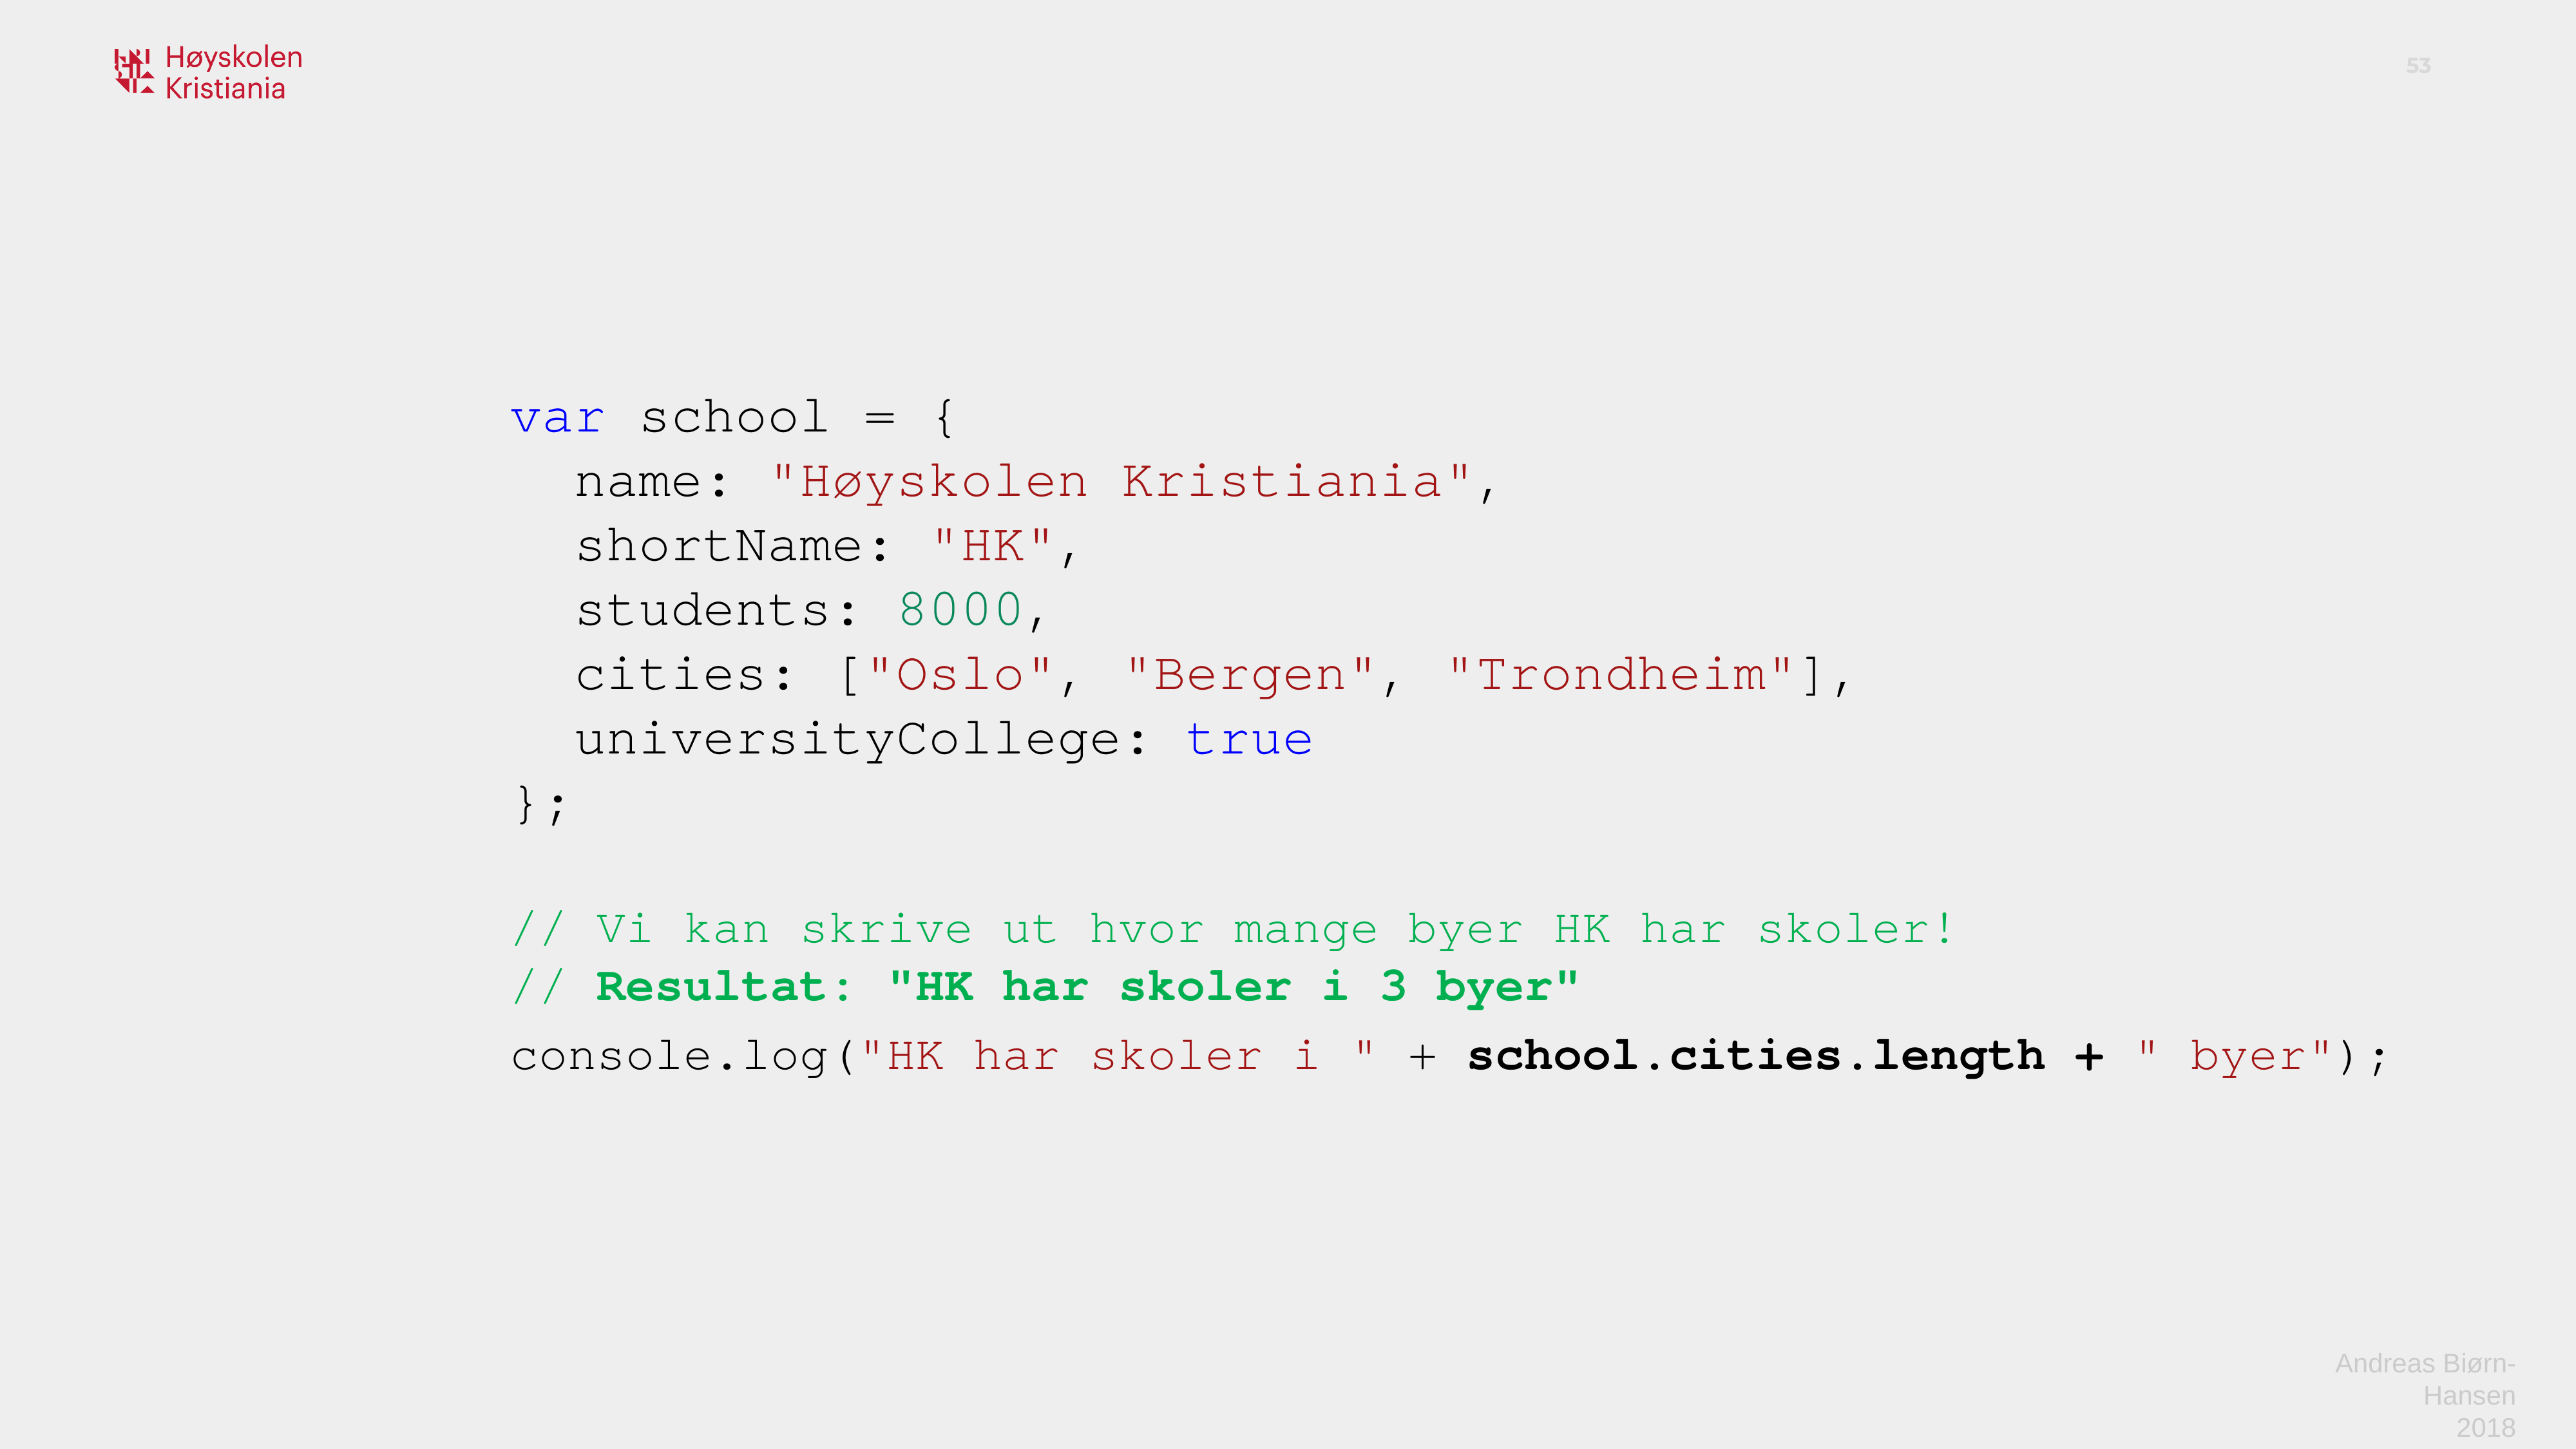

var school = {
  name: "Høyskolen Kristiania",
  shortName: "HK",
  students: 8000,
  cities: ["Oslo", "Bergen", "Trondheim"],
  universityCollege: true
};
// Vi kan skrive ut hvor mange byer HK har skoler!
// Resultat: "HK har skoler i 3 byer"
console.log("HK har skoler i " + school.cities.length + " byer");